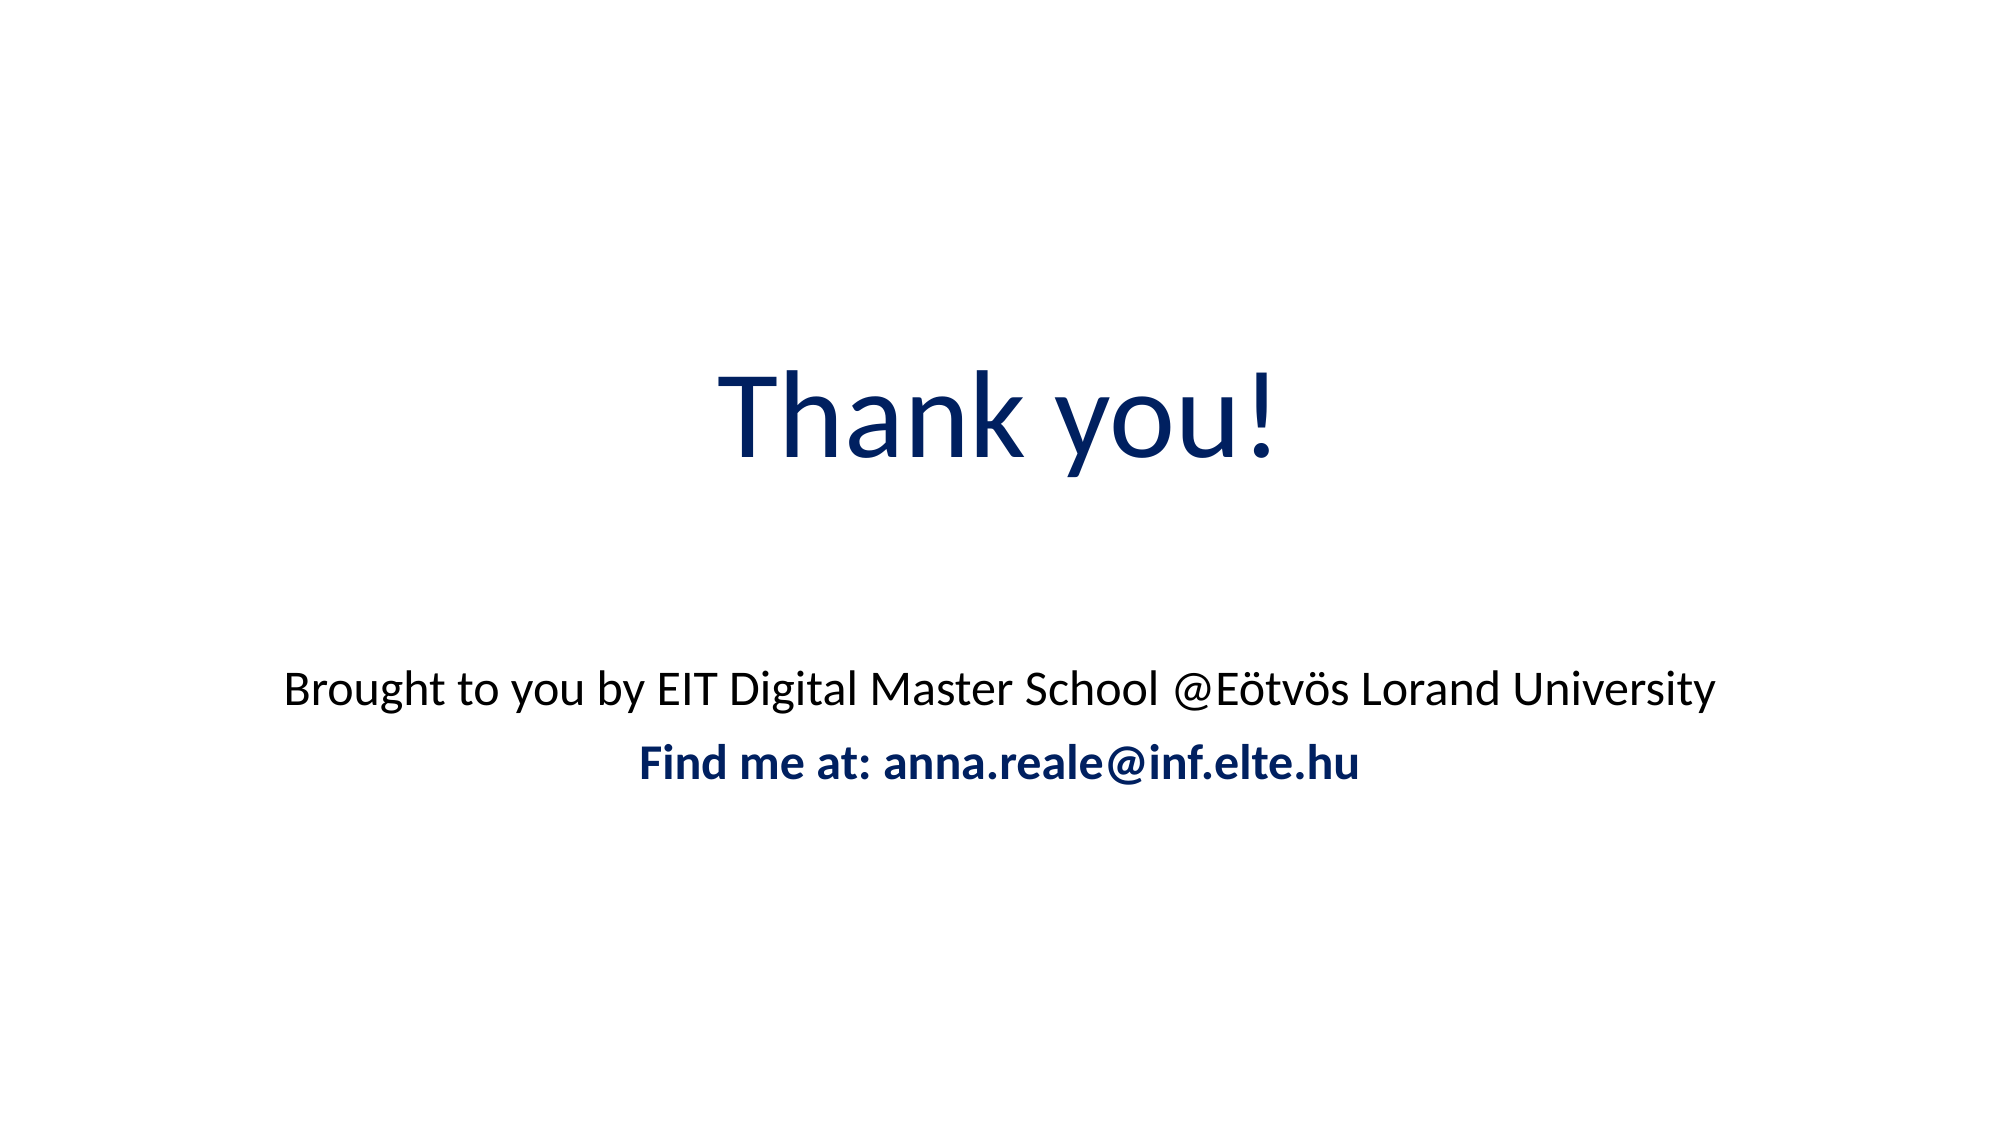

# Thank you!
Brought to you by EIT Digital Master School @Eötvös Lorand University
Find me at: anna.reale@inf.elte.hu